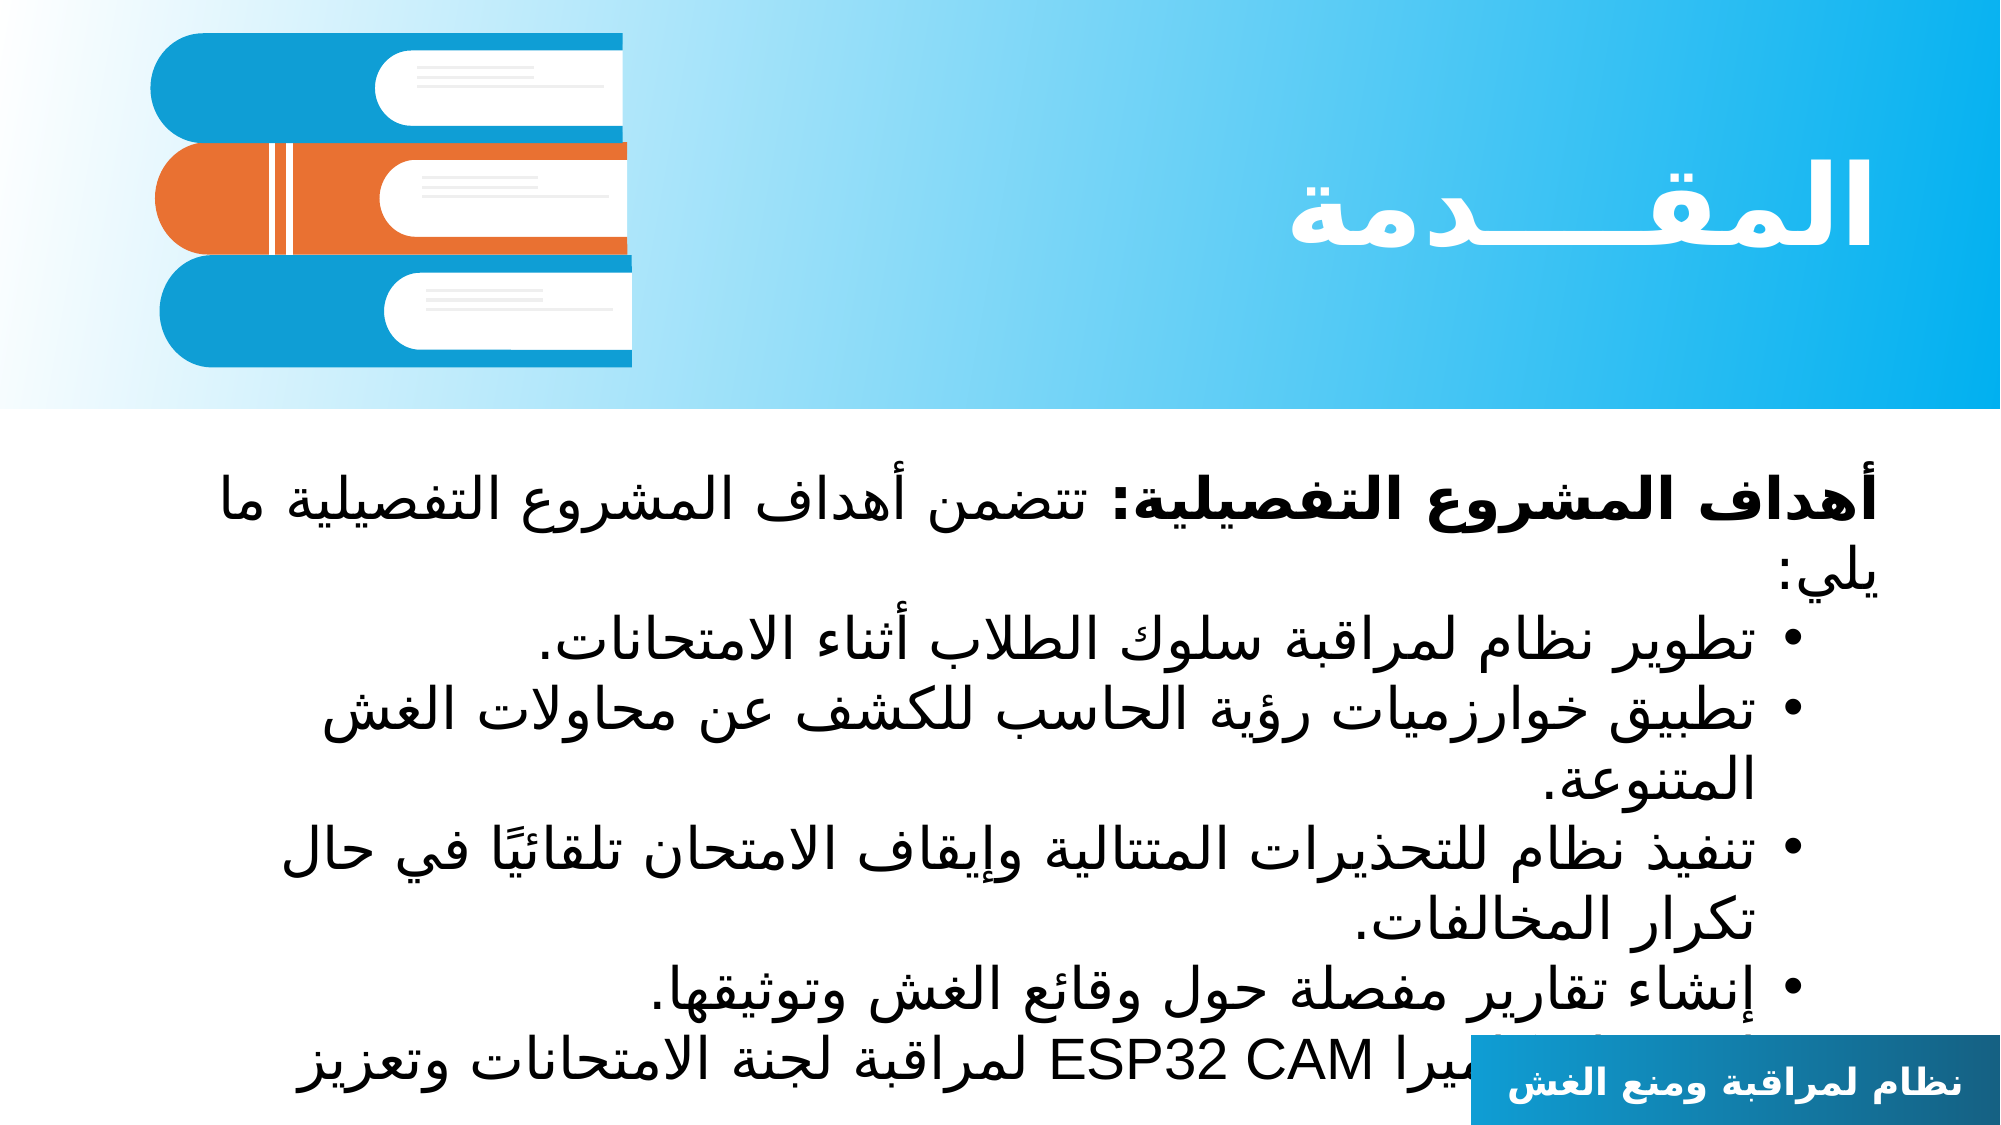

المقــــدمة
أهداف المشروع التفصيلية: تتضمن أهداف المشروع التفصيلية ما يلي:
تطوير نظام لمراقبة سلوك الطلاب أثناء الامتحانات.
تطبيق خوارزميات رؤية الحاسب للكشف عن محاولات الغش المتنوعة.
تنفيذ نظام للتحذيرات المتتالية وإيقاف الامتحان تلقائيًا في حال تكرار المخالفات.
إنشاء تقارير مفصلة حول وقائع الغش وتوثيقها.
استخدام كاميرا ESP32 CAM لمراقبة لجنة الامتحانات وتعزيز الشفافية.
نظام لمراقبة ومنع الغش